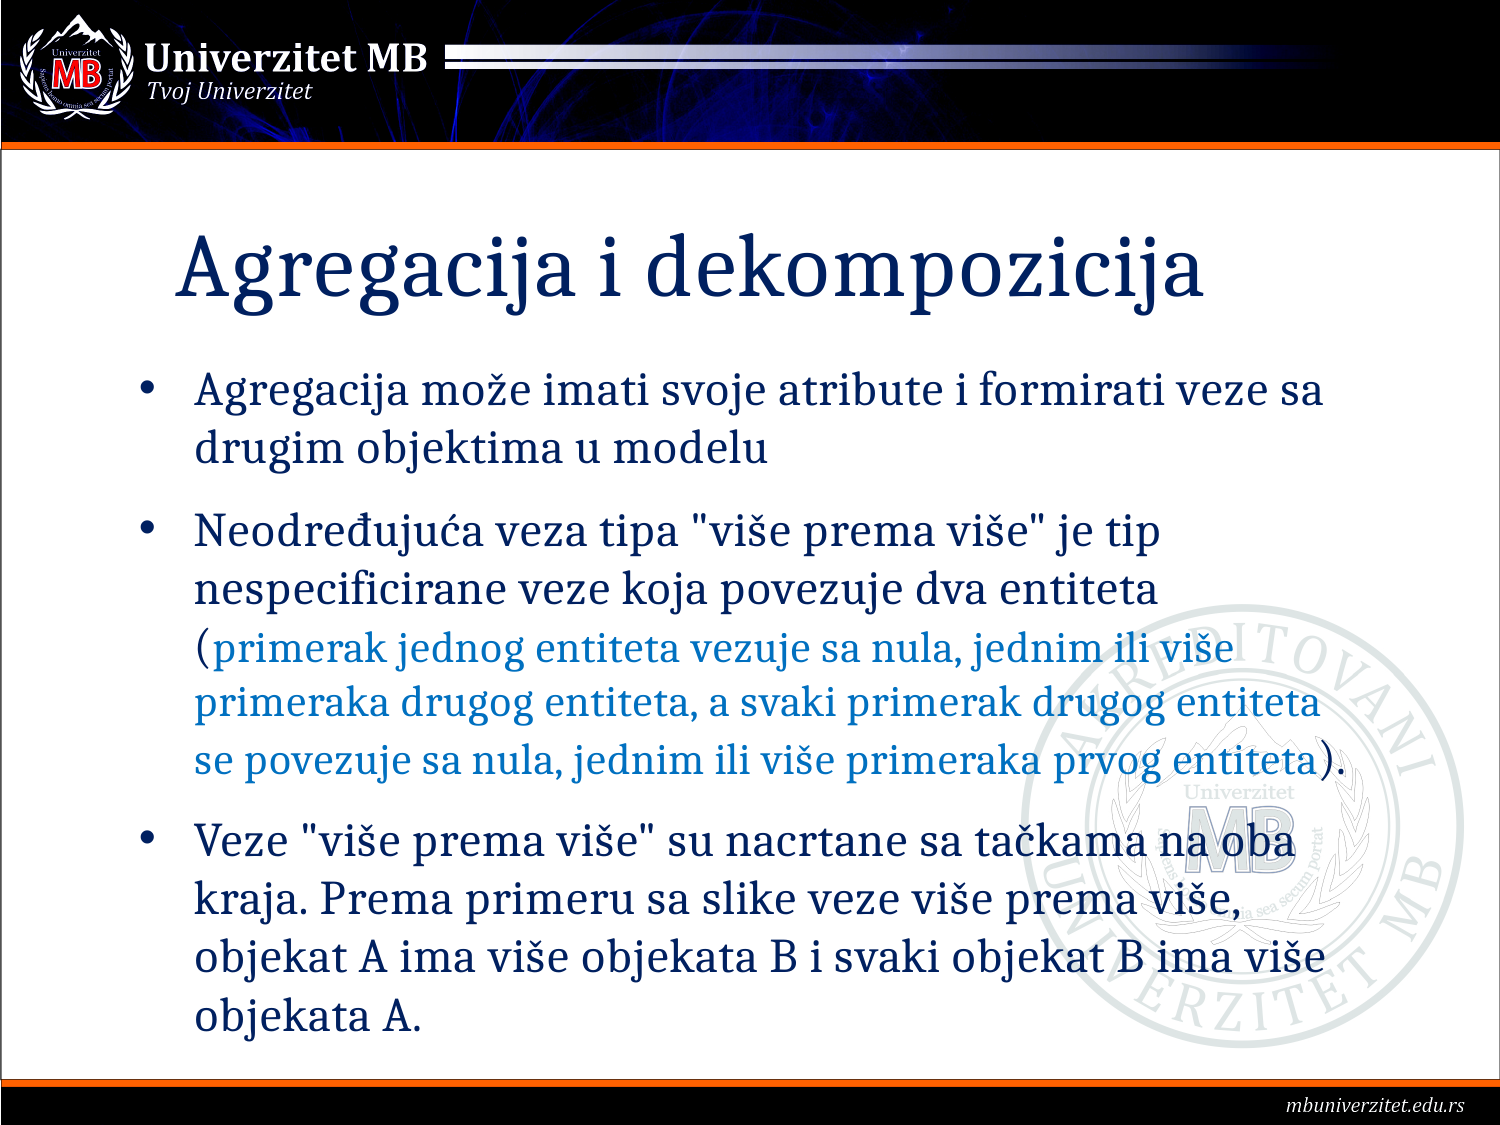

Agregacija i dekompozicija
Agregacija može imati svoje atribute i formirati veze sa drugim objektima u modelu
Neodređujuća veza tipa "više prema više" je tip nespecificirane veze koja povezuje dva entiteta (primerak jednog entiteta vezuje sa nula, jednim ili više primeraka drugog entiteta, a svaki primerak drugog entiteta se povezuje sa nula, jednim ili više primeraka prvog entiteta).
Veze "više prema više" su nacrtane sa tačkama na oba kraja. Prema primeru sa slike veze više prema više, objekat A ima više objekata B i svaki objekat B ima više objekata A.